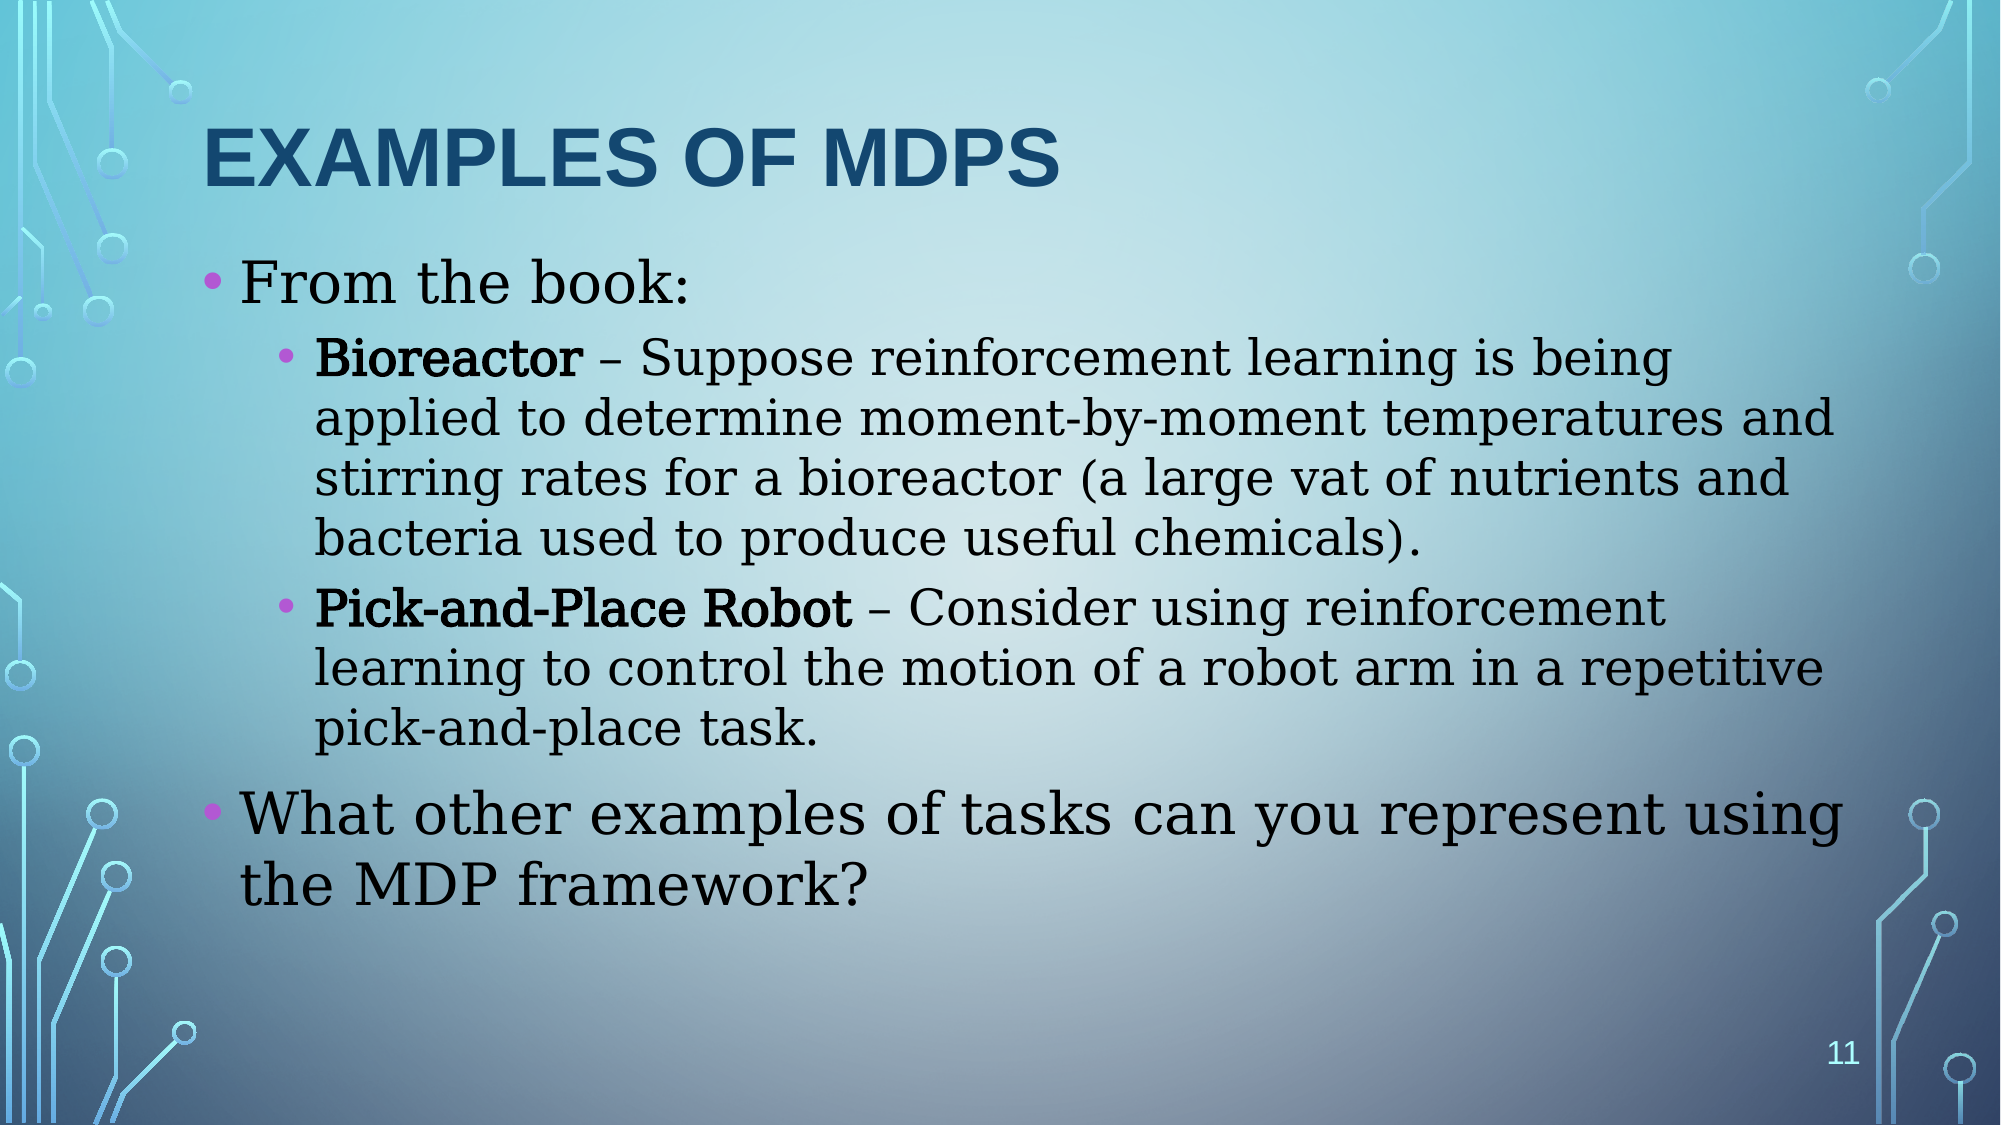

# Examples of MDPs
From the book:
Bioreactor – Suppose reinforcement learning is being applied to determine moment-by-moment temperatures and stirring rates for a bioreactor (a large vat of nutrients and bacteria used to produce useful chemicals).
Pick-and-Place Robot – Consider using reinforcement learning to control the motion of a robot arm in a repetitive pick-and-place task.
What other examples of tasks can you represent using the MDP framework?
11